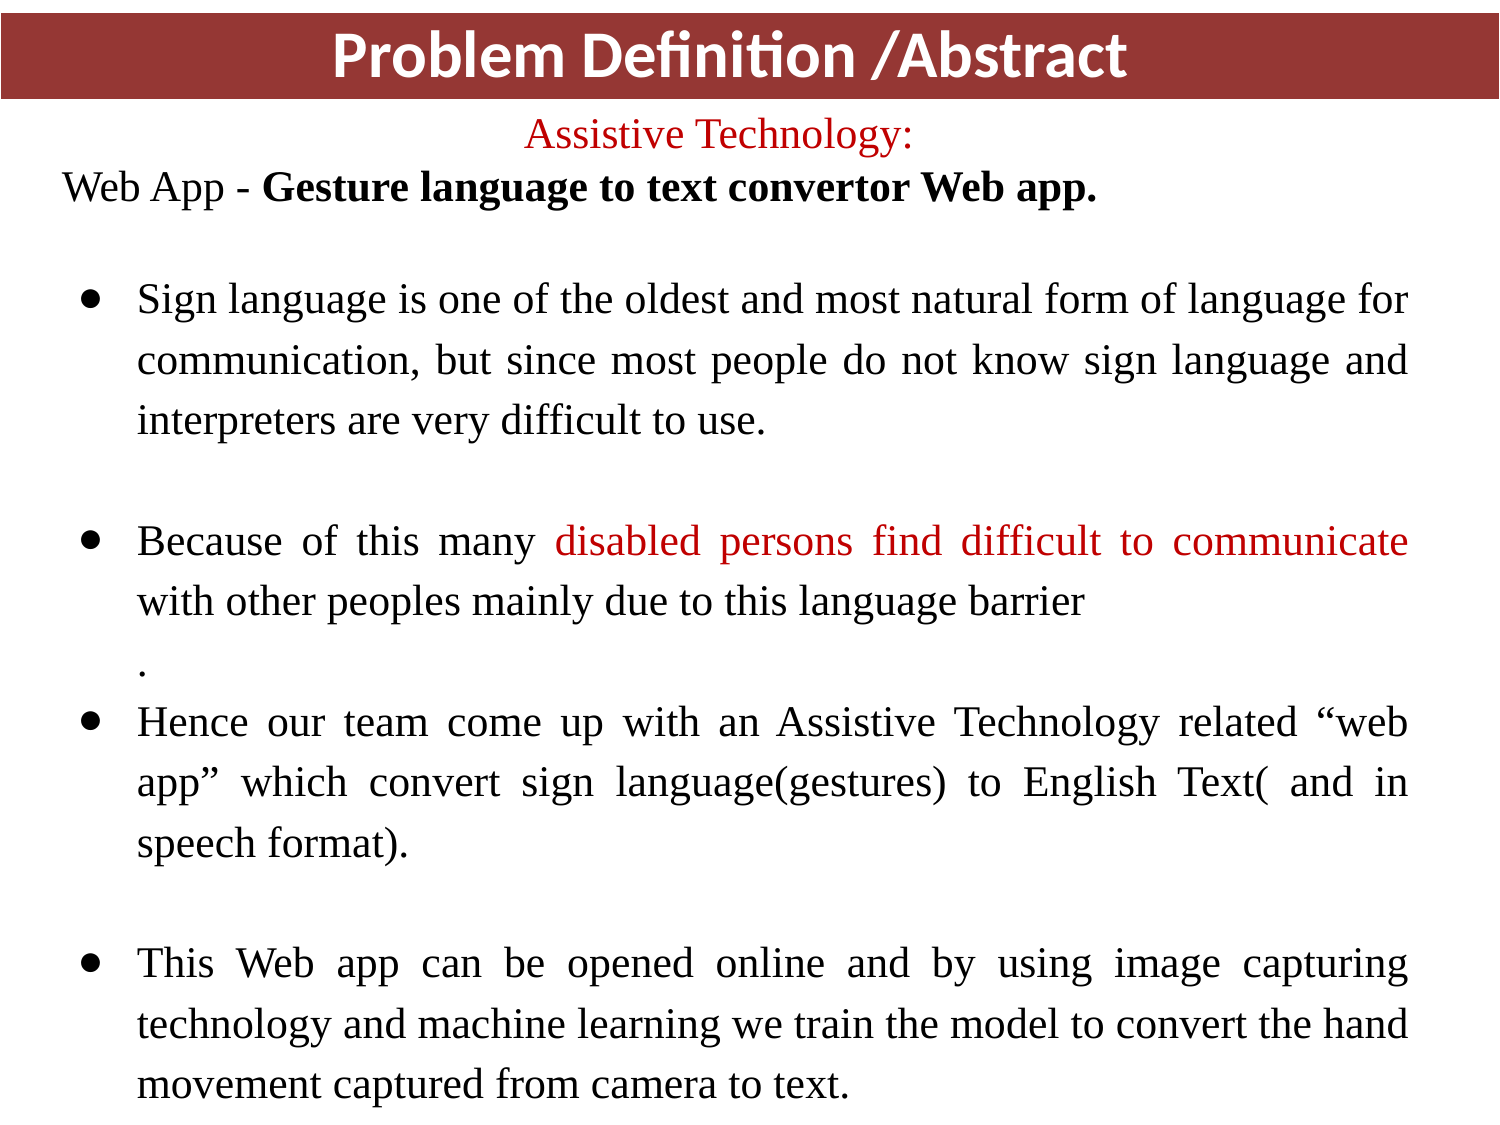

Problem Definition /Abstract

                                          Assistive Technology:
Web App - Gesture language to text convertor Web app.

Sign language is one of the oldest and most natural form of language for communication, but since most people do not know sign language and interpreters are very difficult to use.

Because of this many disabled persons find difficult to communicate with other peoples mainly due to this language barrier
.
Hence our team come up with an Assistive Technology related “web app” which convert sign language(gestures) to English Text( and in speech format).

This Web app can be opened online and by using image capturing technology and machine learning we train the model to convert the hand movement captured from camera to text.